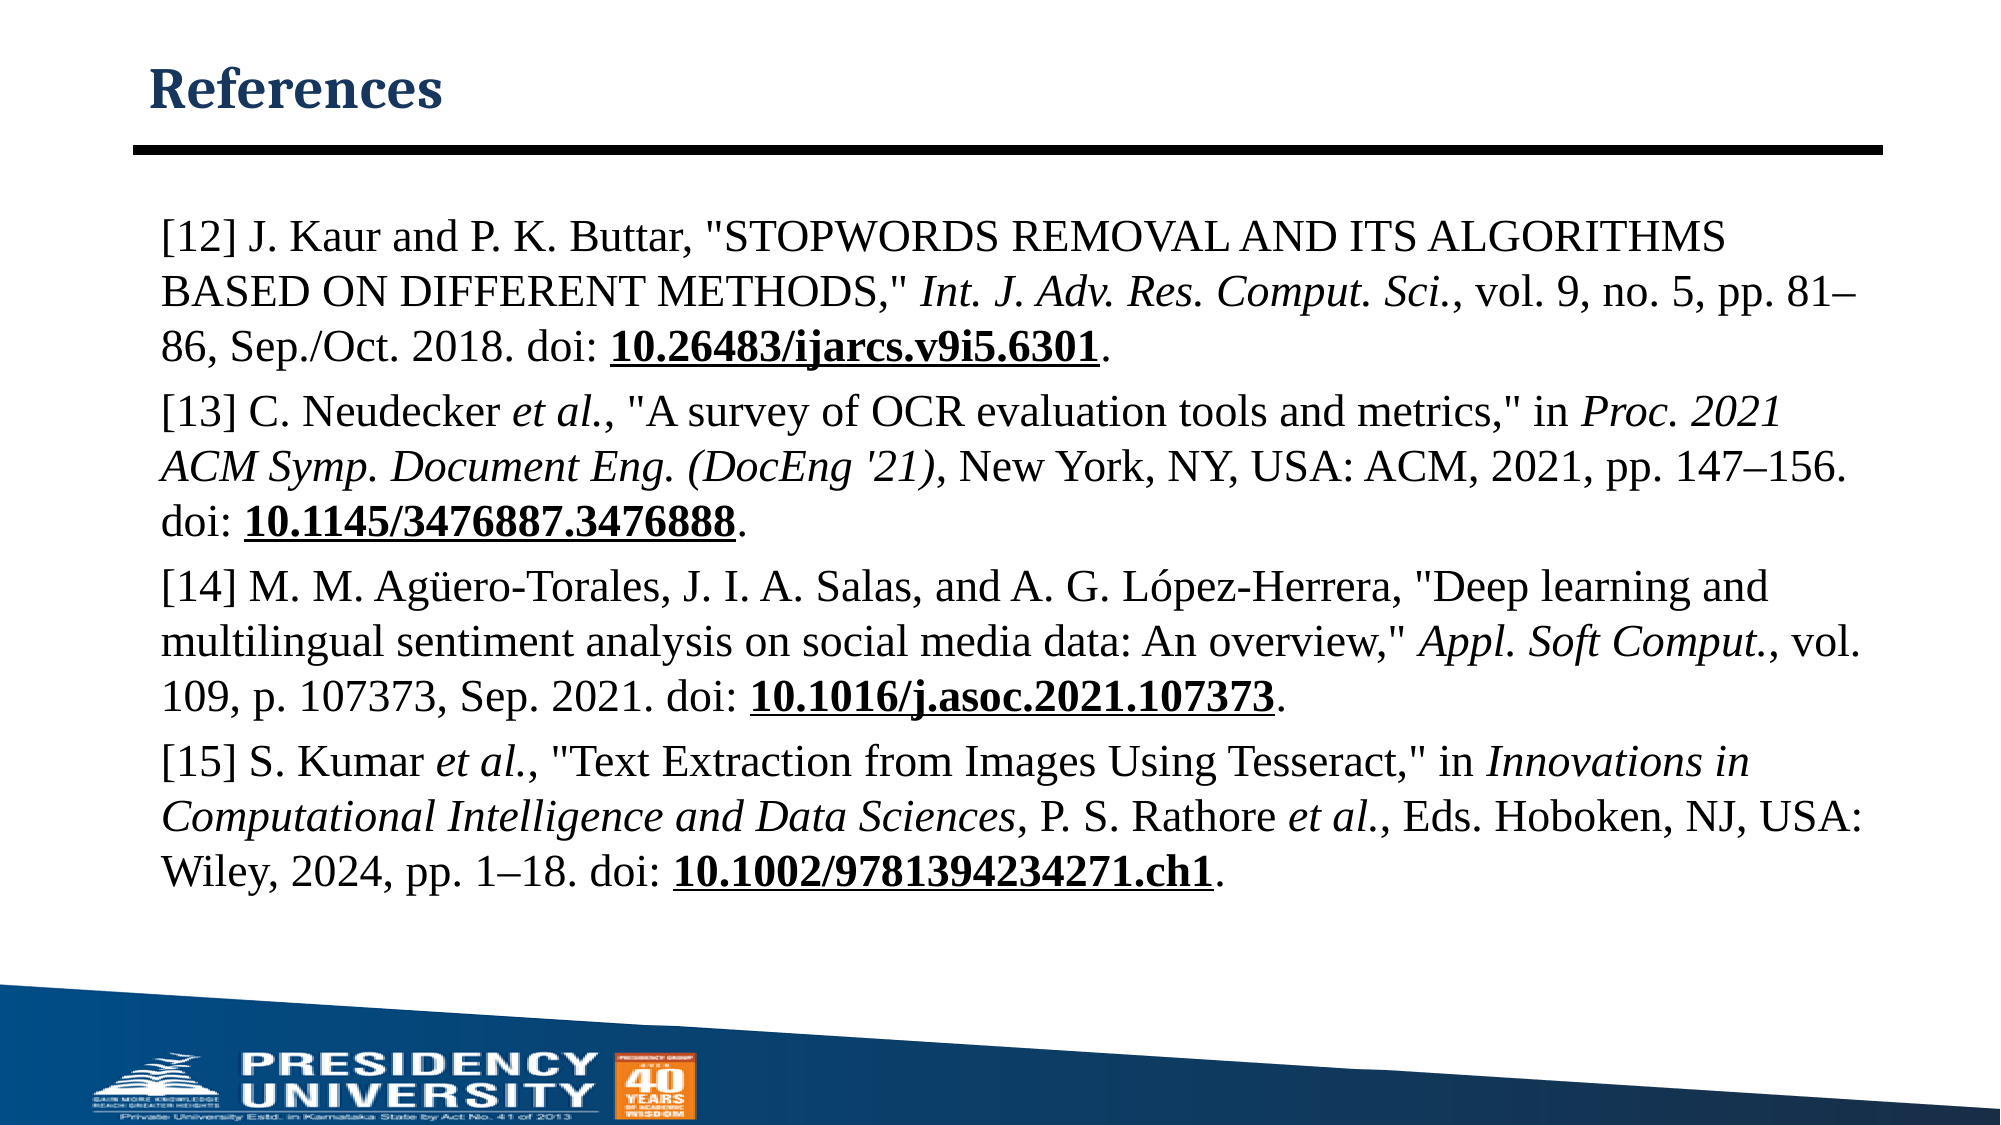

# References
[12] J. Kaur and P. K. Buttar, "STOPWORDS REMOVAL AND ITS ALGORITHMS BASED ON DIFFERENT METHODS," Int. J. Adv. Res. Comput. Sci., vol. 9, no. 5, pp. 81–86, Sep./Oct. 2018. doi: 10.26483/ijarcs.v9i5.6301.
[13] C. Neudecker et al., "A survey of OCR evaluation tools and metrics," in Proc. 2021 ACM Symp. Document Eng. (DocEng '21), New York, NY, USA: ACM, 2021, pp. 147–156. doi: 10.1145/3476887.3476888.
[14] M. M. Agüero-Torales, J. I. A. Salas, and A. G. López-Herrera, "Deep learning and multilingual sentiment analysis on social media data: An overview," Appl. Soft Comput., vol. 109, p. 107373, Sep. 2021. doi: 10.1016/j.asoc.2021.107373.
[15] S. Kumar et al., "Text Extraction from Images Using Tesseract," in Innovations in Computational Intelligence and Data Sciences, P. S. Rathore et al., Eds. Hoboken, NJ, USA: Wiley, 2024, pp. 1–18. doi: 10.1002/9781394234271.ch1.